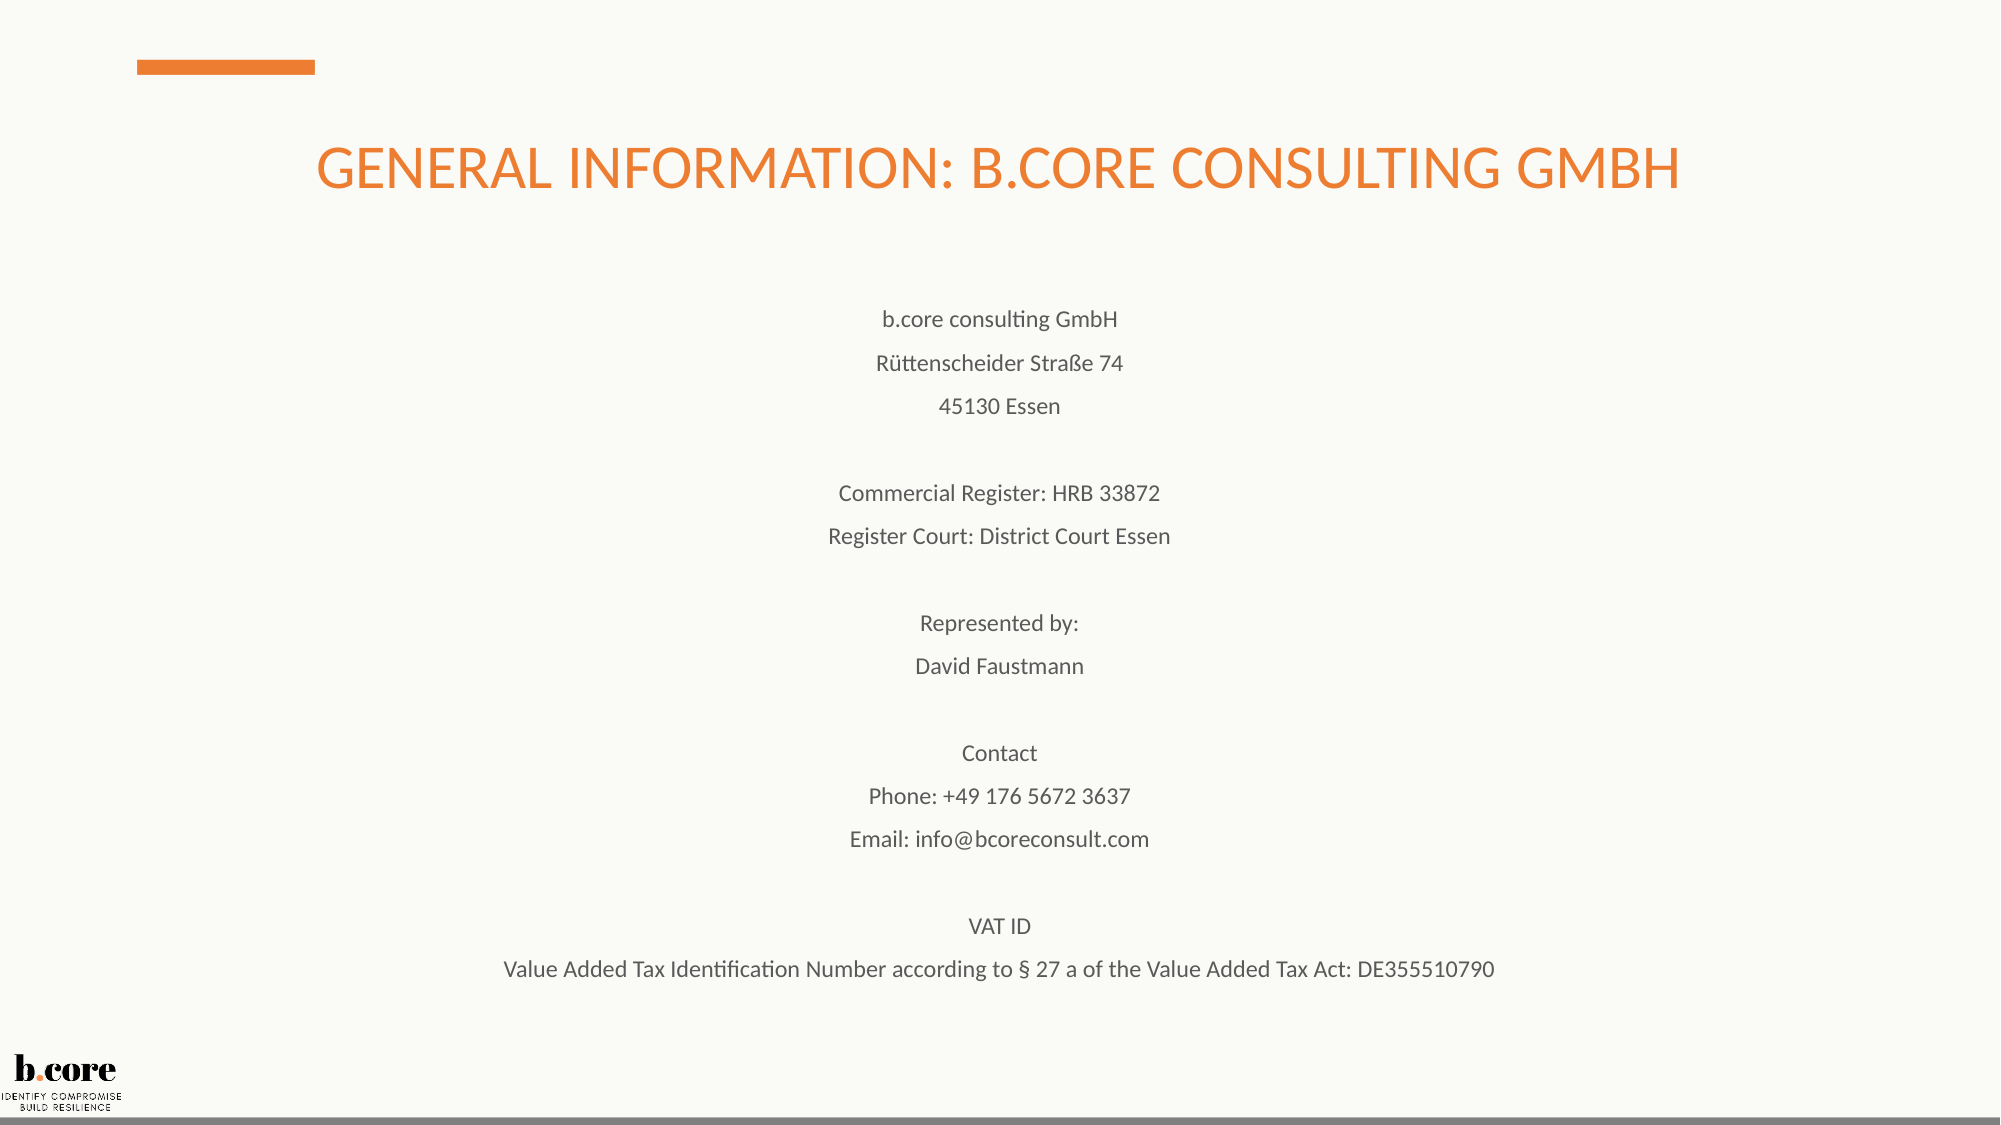

# General Information: b.core consulting GmbH
b.core consulting GmbH
Rüttenscheider Straße 74
45130 Essen

Commercial Register: HRB 33872
Register Court: District Court Essen

Represented by:
David Faustmann

Contact
Phone: +49 176 5672 3637
Email: info@bcoreconsult.com

VAT ID
Value Added Tax Identification Number according to § 27 a of the Value Added Tax Act: DE355510790